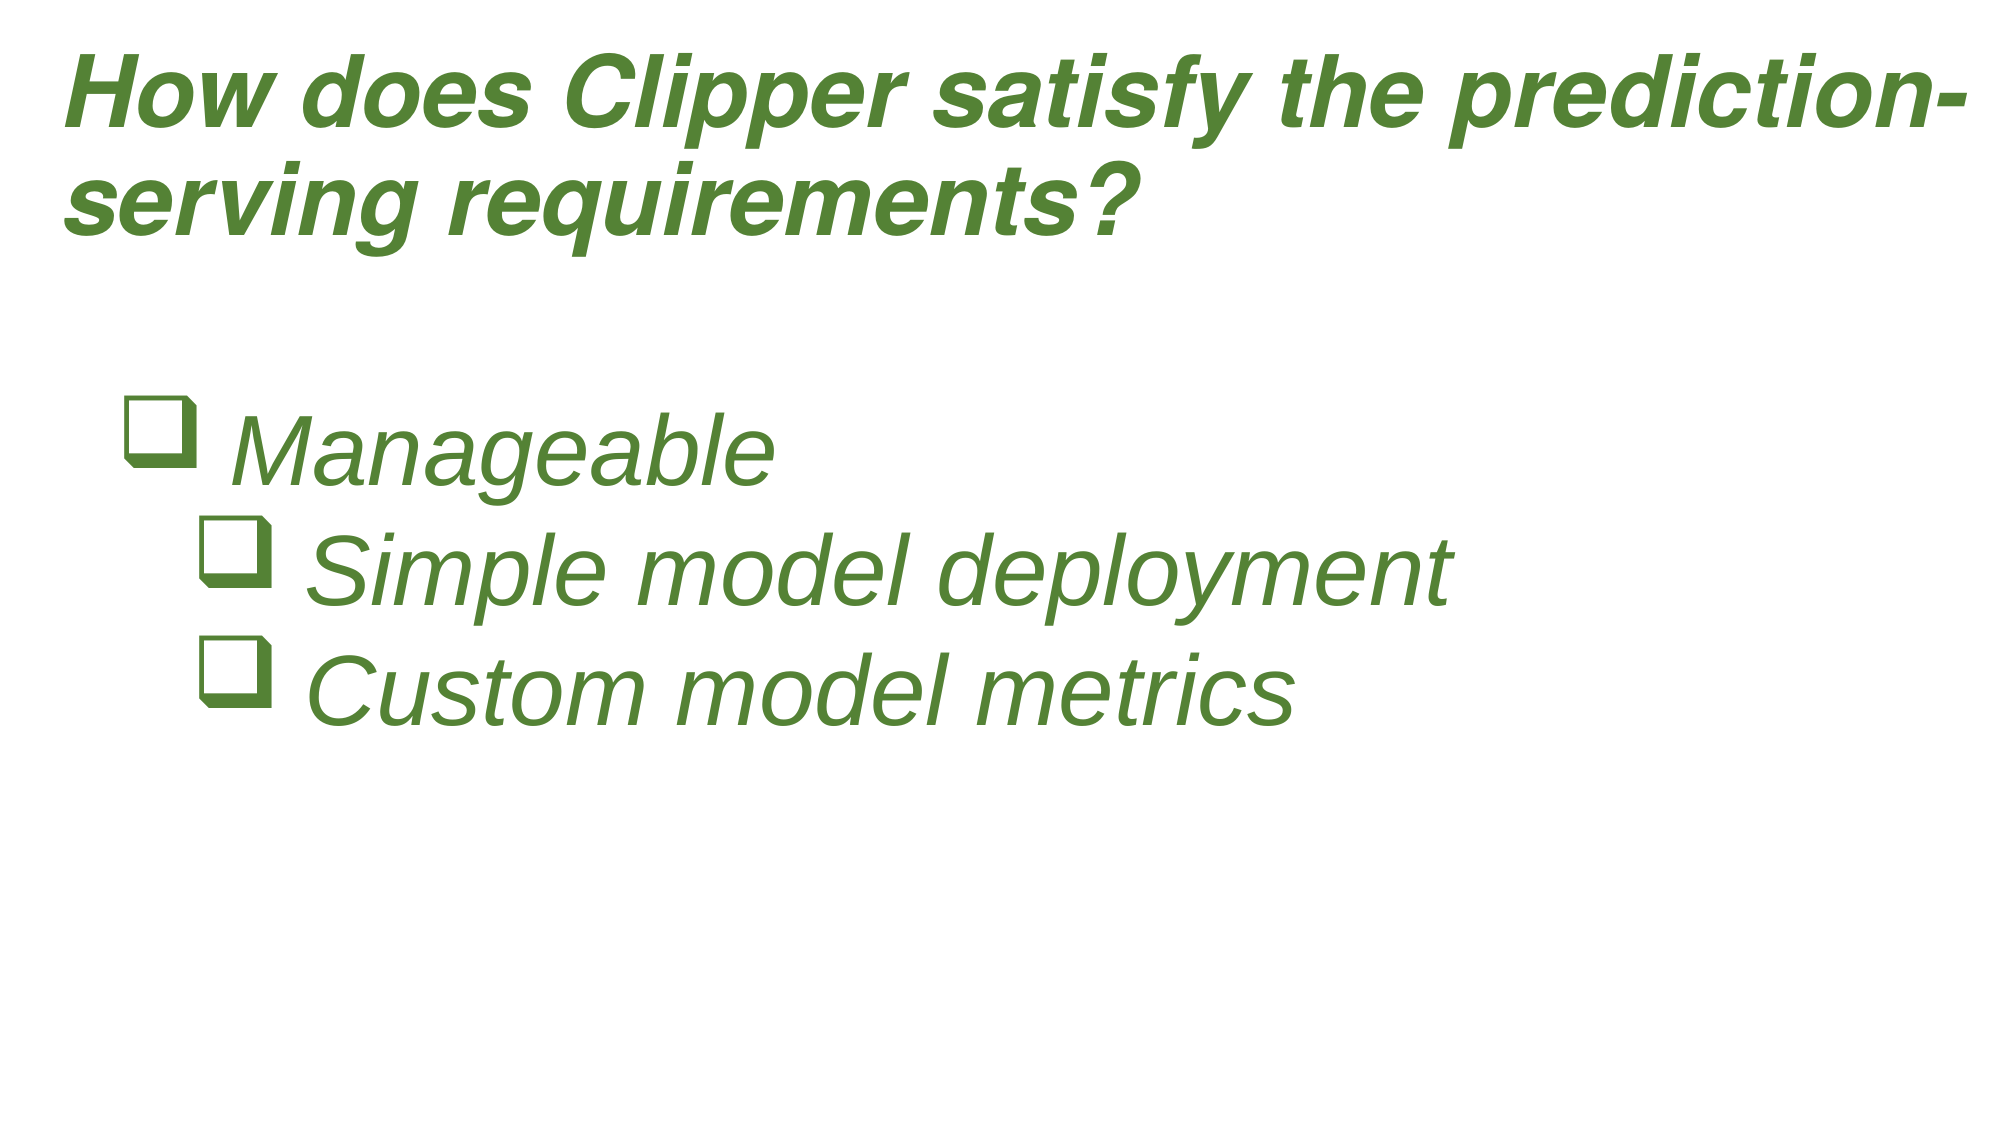

How does Clipper satisfy the prediction-serving requirements?
Manageable
Simple model deployment
Custom model metrics